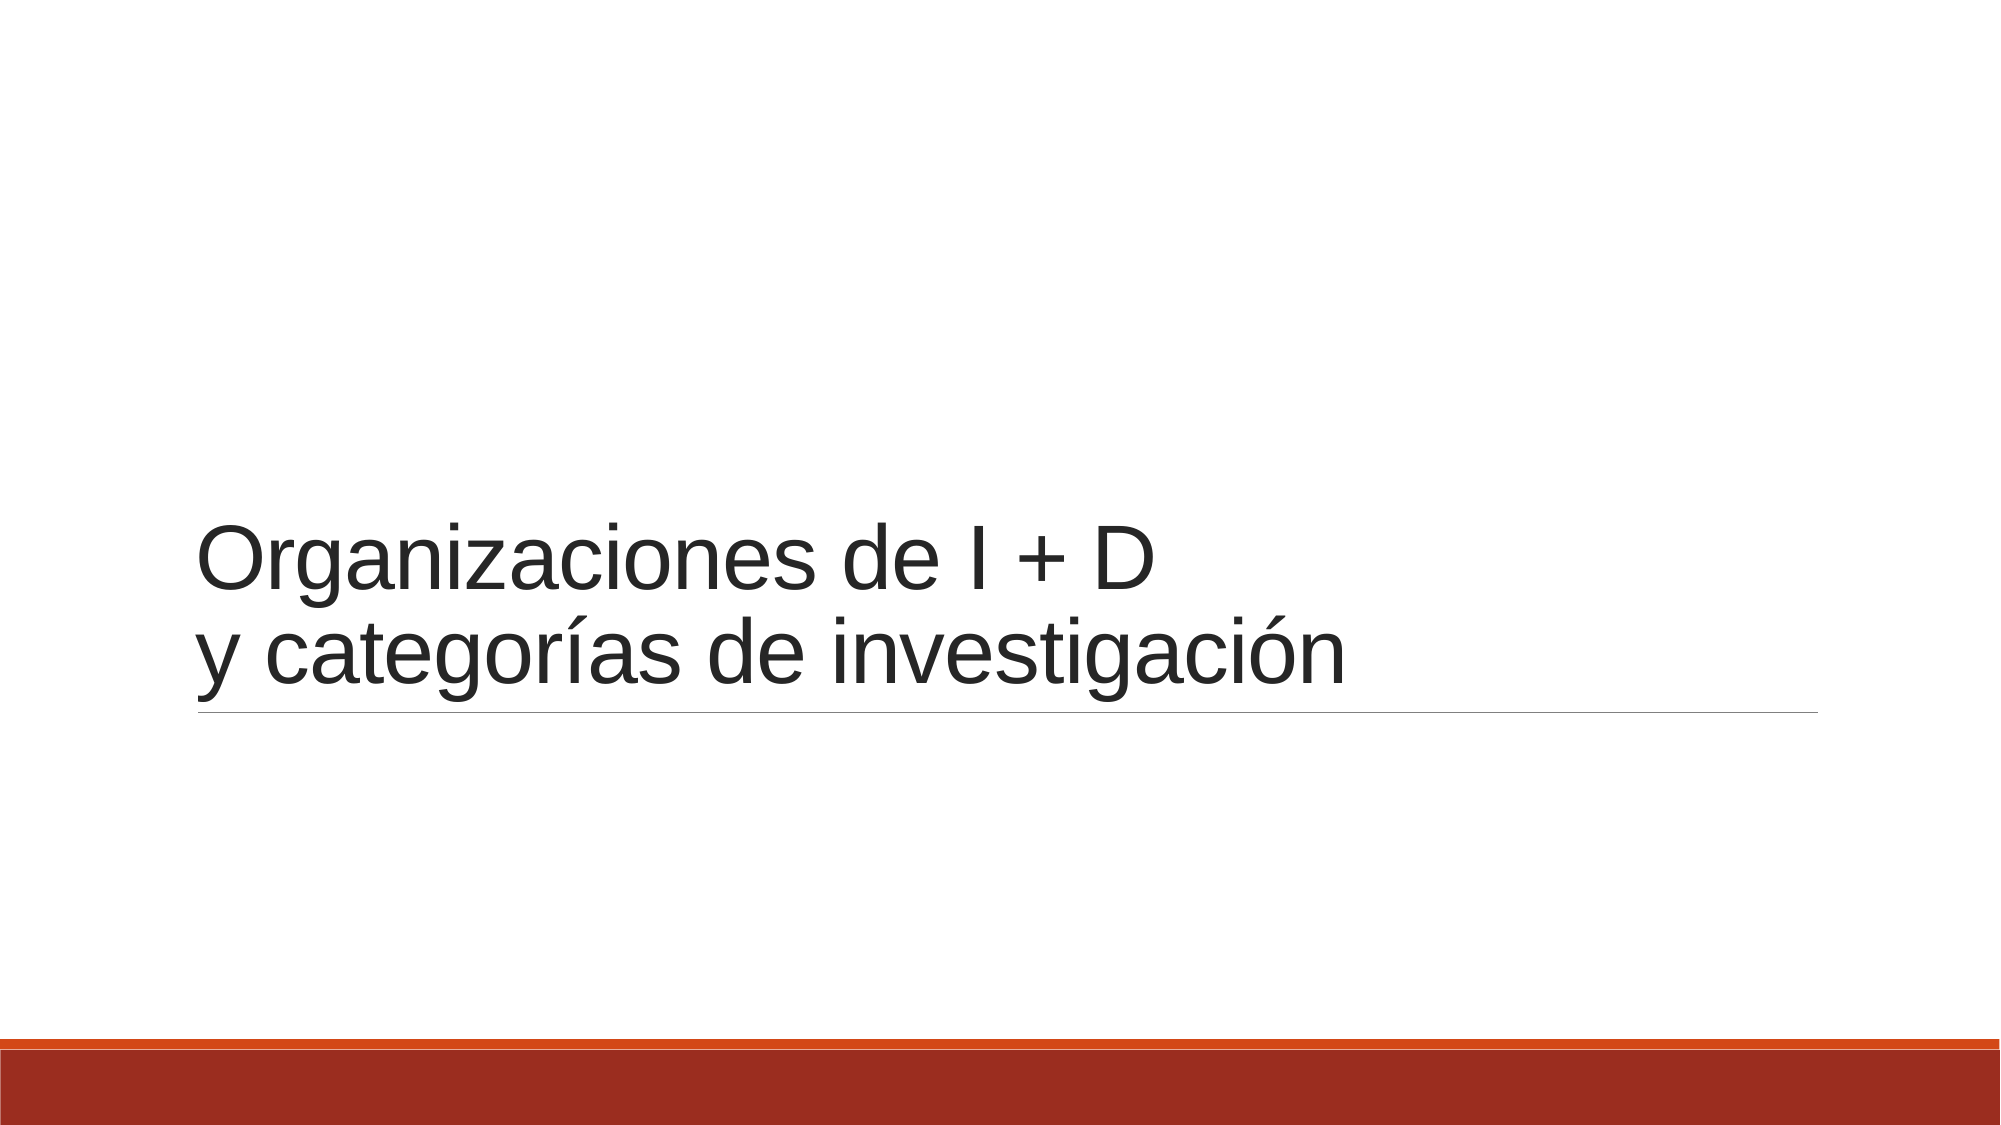

# Organizaciones de I + D y categorías de investigación